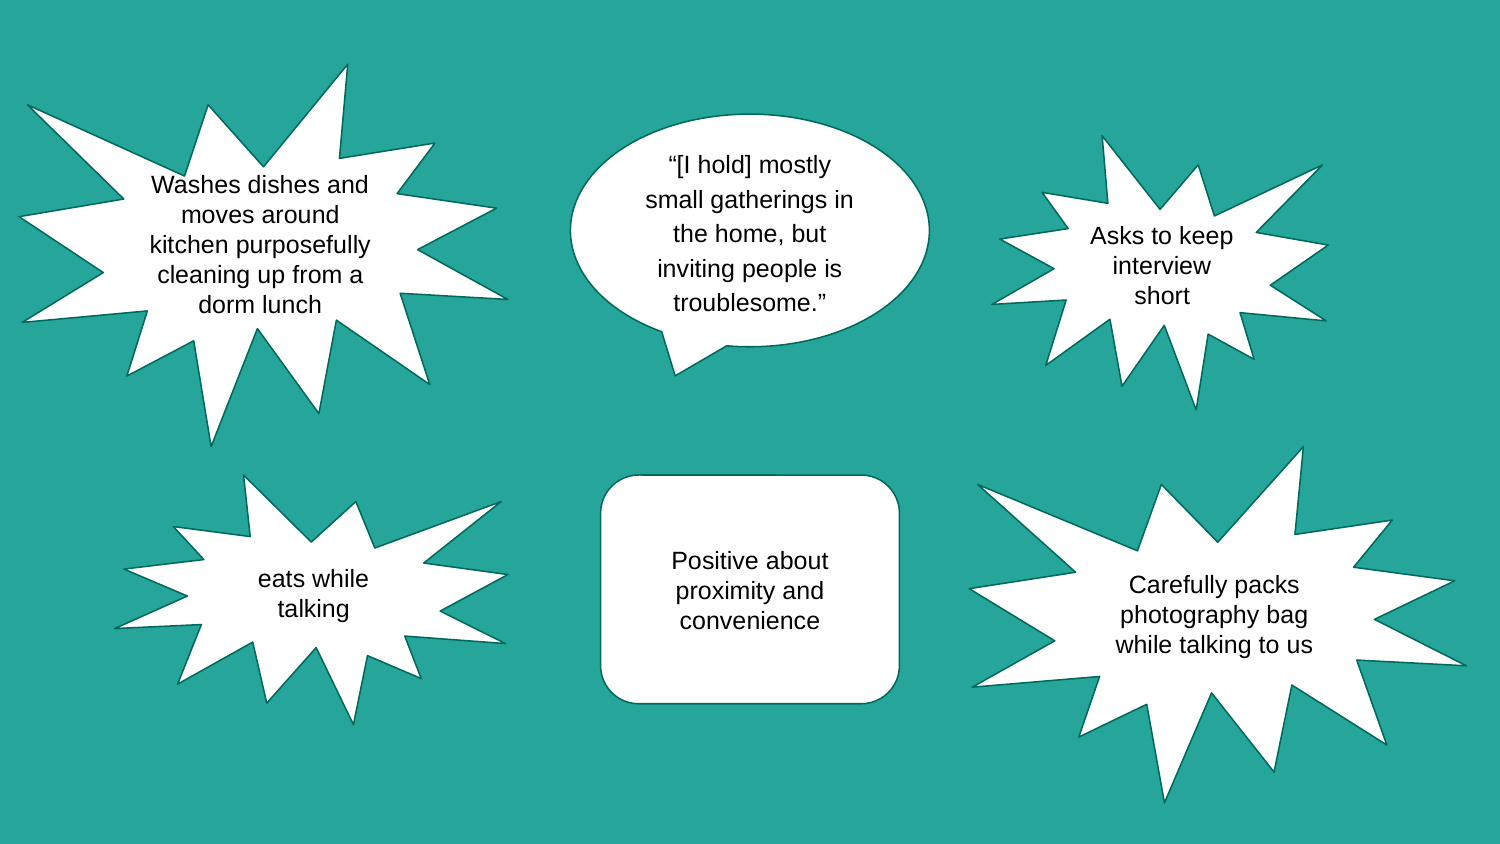

Washes dishes and moves around kitchen purposefully cleaning up from a dorm lunch
“[I hold] mostly small gatherings in the home, but inviting people is troublesome.”
Asks to keep interview short
Carefully packs photography bag while talking to us
Positive about proximity and convenience
eats while talking